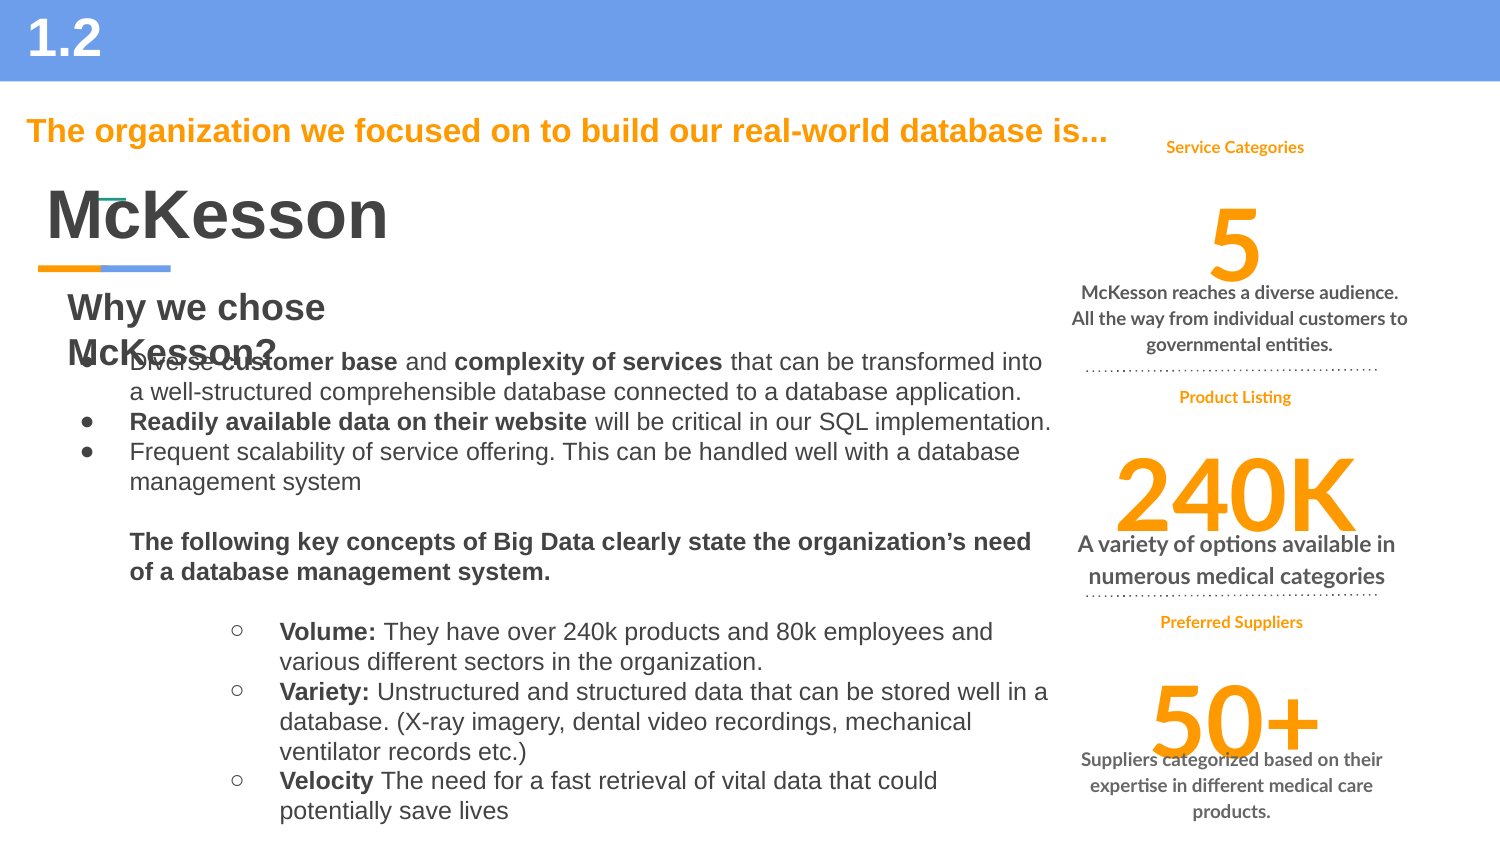

1.2

# The organization we focused on to build our real-world database is...
Service Categories

5
McKesson

McKesson reaches a diverse audience. All the way from individual customers to governmental entities.

Why we chose McKesson?
Diverse customer base and complexity of services that can be transformed into a well-structured comprehensible database connected to a database application.
Readily available data on their website will be critical in our SQL implementation.
Frequent scalability of service offering. This can be handled well with a database management system

The following key concepts of Big Data clearly state the organization’s need of a database management system.

Volume: They have over 240k products and 80k employees and various different sectors in the organization.
Variety: Unstructured and structured data that can be stored well in a database. (X-ray imagery, dental video recordings, mechanical ventilator records etc.)
Velocity The need for a fast retrieval of vital data that could potentially save lives

Product Listing
240K
A variety of options available in numerous medical categories
Preferred Suppliers
50+
Suppliers categorized based on their expertise in different medical care products.